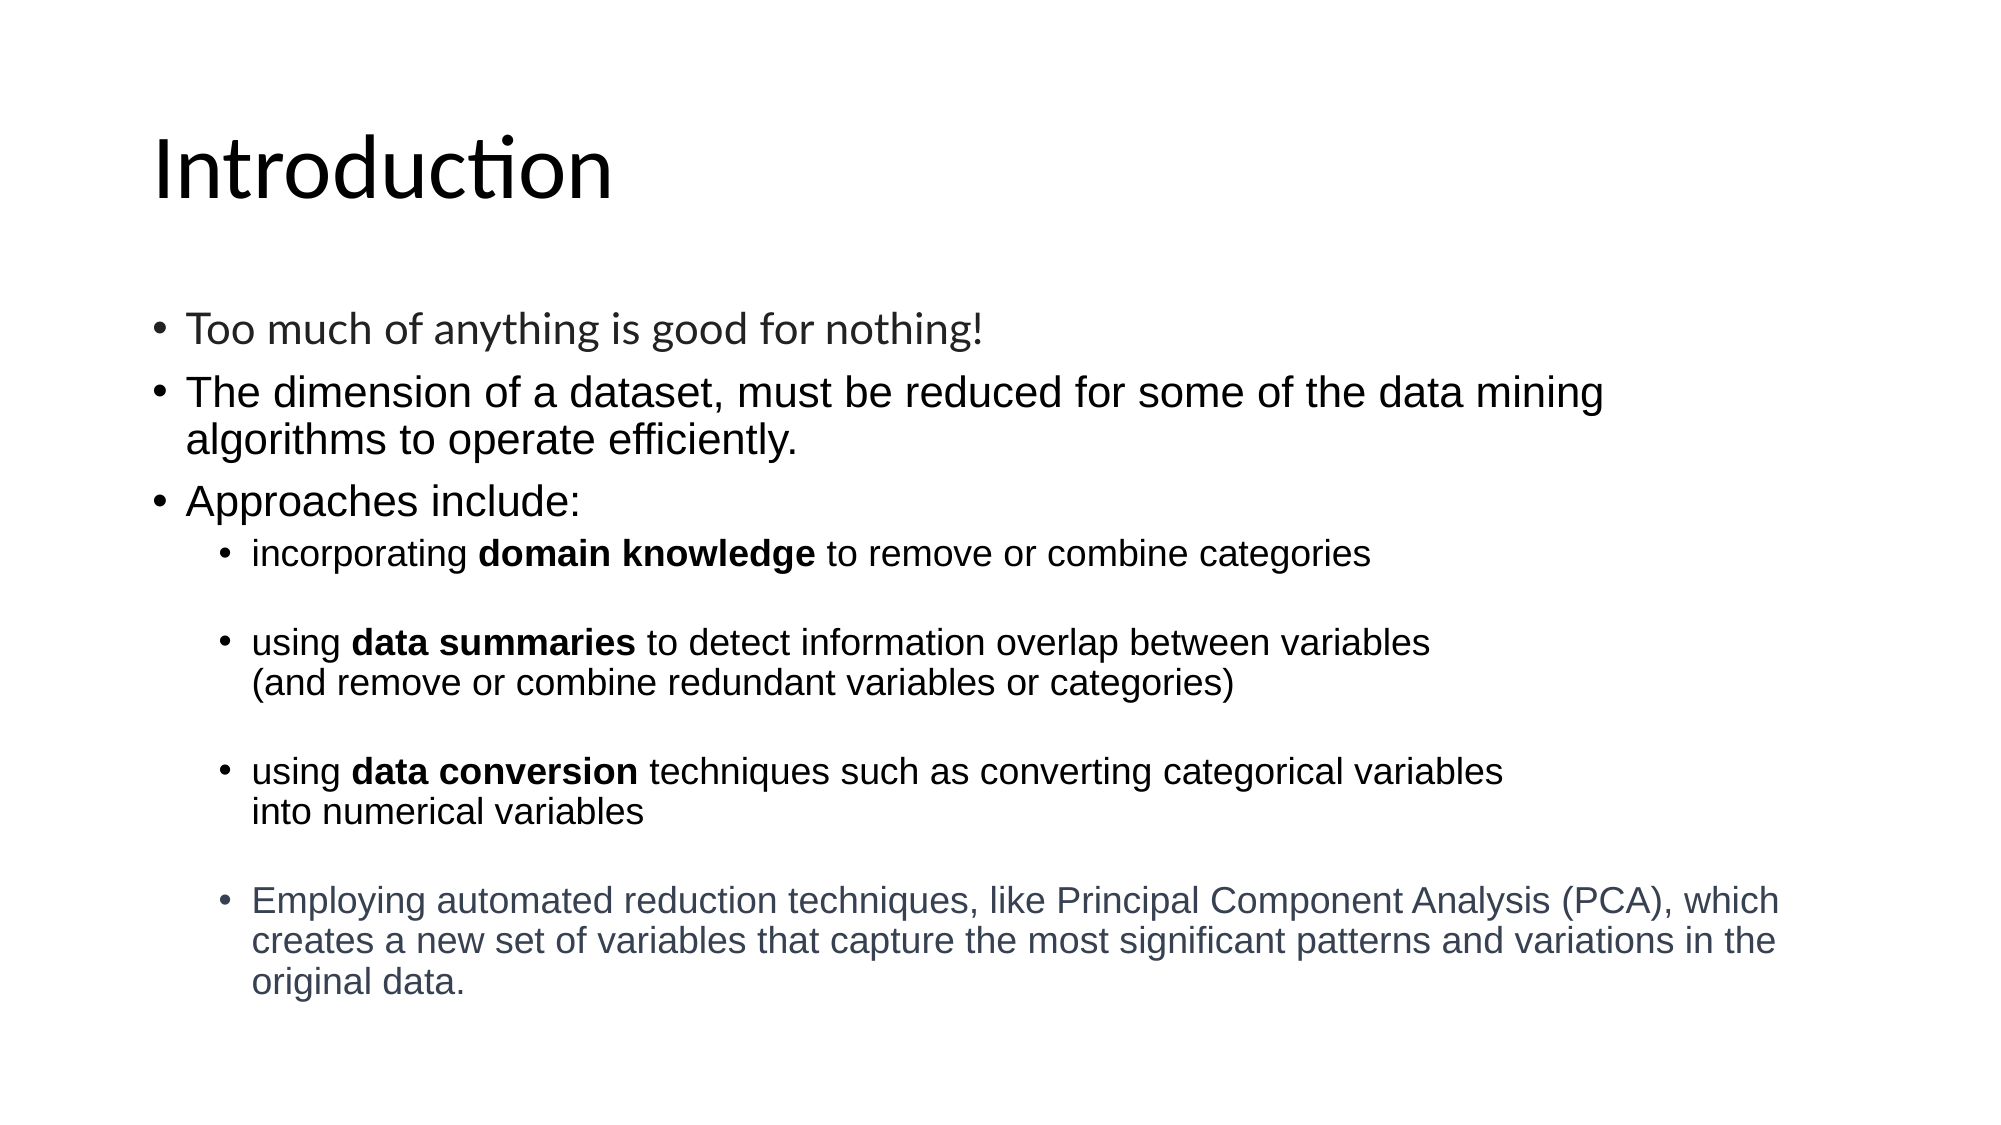

# Introduction
Too much of anything is good for nothing!
The dimension of a dataset, must be reduced for some of the data mining
algorithms to operate efficiently.
Approaches include:
incorporating domain knowledge to remove or combine categories
using data summaries to detect information overlap between variables
(and remove or combine redundant variables or categories)
using data conversion techniques such as converting categorical variables
into numerical variables
Employing automated reduction techniques, like Principal Component Analysis (PCA), which creates a new set of variables that capture the most significant patterns and variations in the original data.